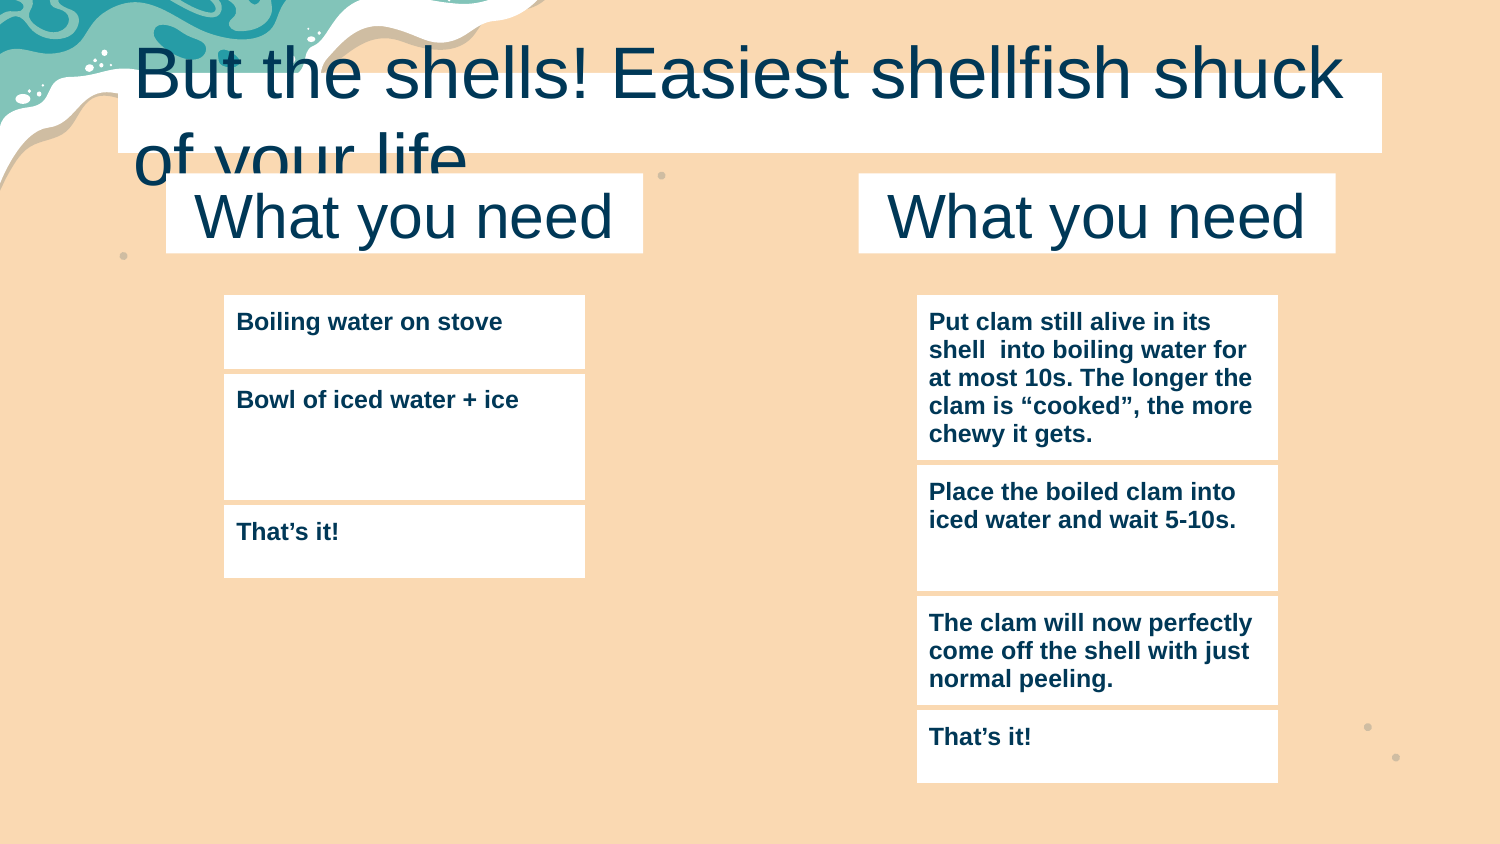

# But the shells! Easiest shellfish shuck of your life
What you need
What you need
| Boiling water on stove |
| --- |
| Bowl of iced water + ice |
| That’s it! |
| Put clam still alive in its shell into boiling water for at most 10s. The longer the clam is “cooked”, the more chewy it gets. |
| --- |
| Place the boiled clam into iced water and wait 5-10s. |
| The clam will now perfectly come off the shell with just normal peeling. |
| That’s it! |